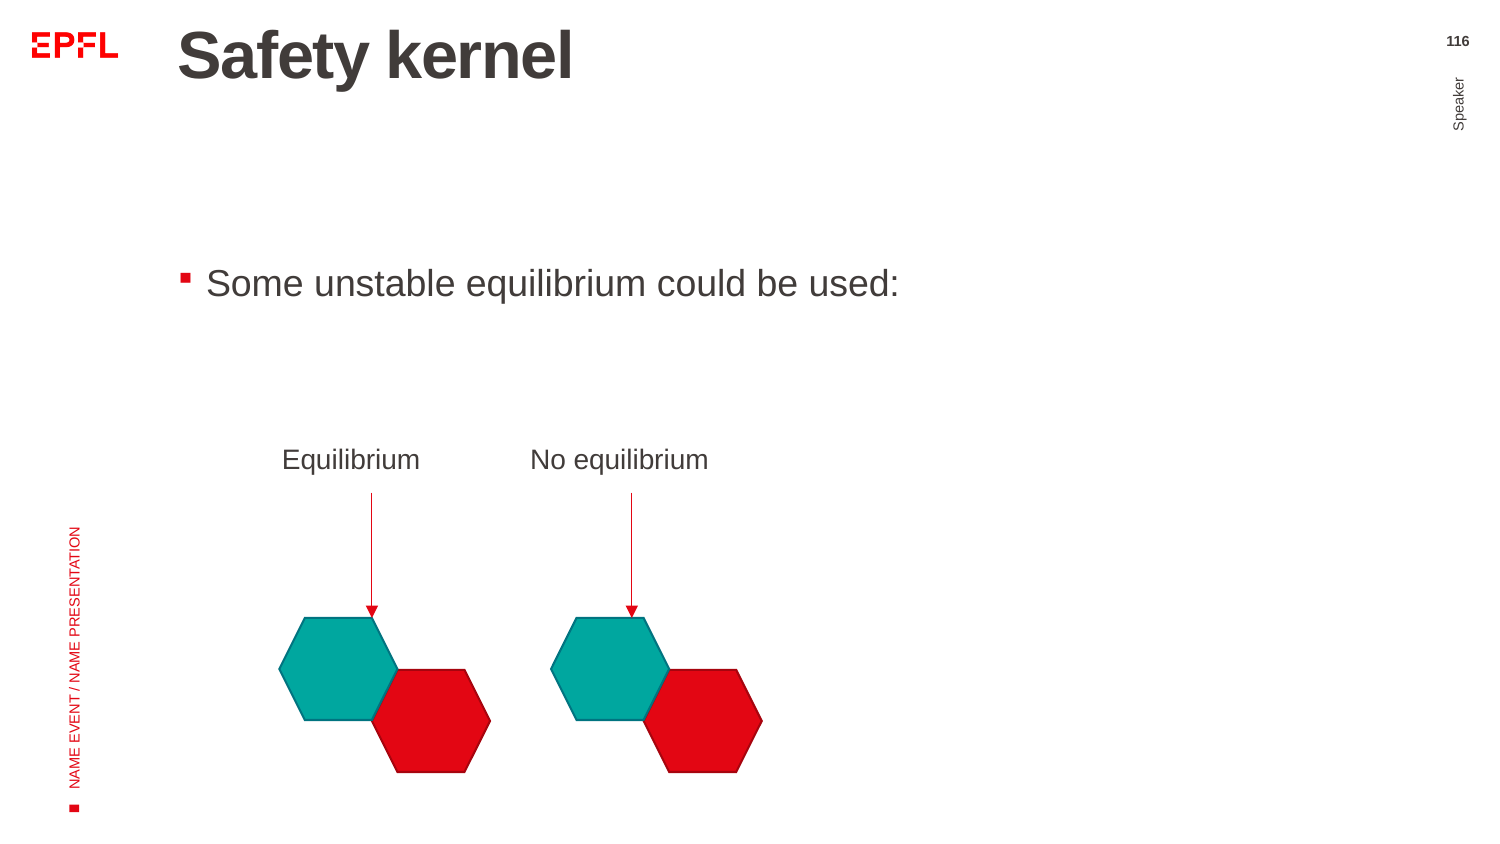

# Safety kernel
116
Some unstable equilibrium could be used:
Speaker
Equilibrium
No equilibrium
NAME EVENT / NAME PRESENTATION